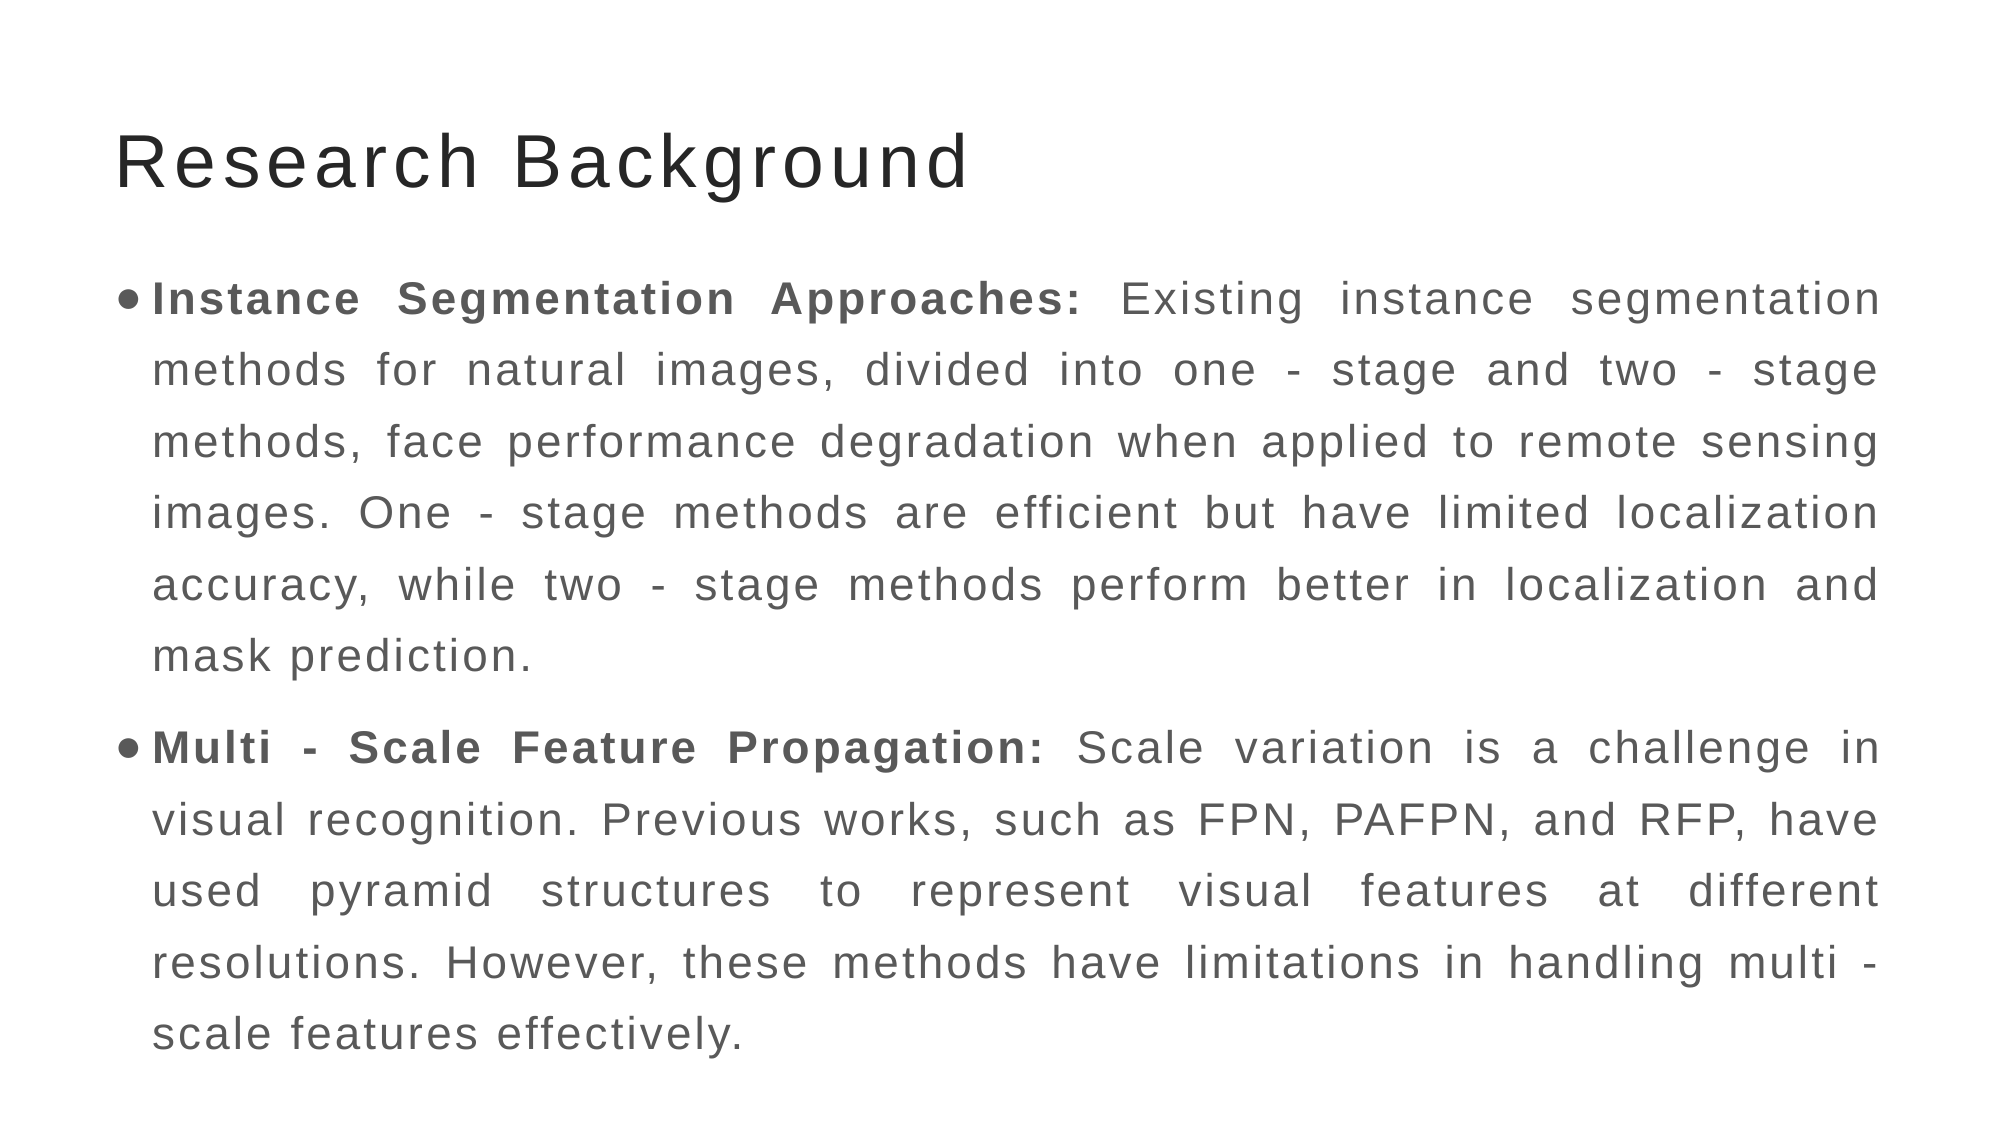

# Research Background
Instance Segmentation Approaches: Existing instance segmentation methods for natural images, divided into one - stage and two - stage methods, face performance degradation when applied to remote sensing images. One - stage methods are efficient but have limited localization accuracy, while two - stage methods perform better in localization and mask prediction.
Multi - Scale Feature Propagation: Scale variation is a challenge in visual recognition. Previous works, such as FPN, PAFPN, and RFP, have used pyramid structures to represent visual features at different resolutions. However, these methods have limitations in handling multi - scale features effectively.